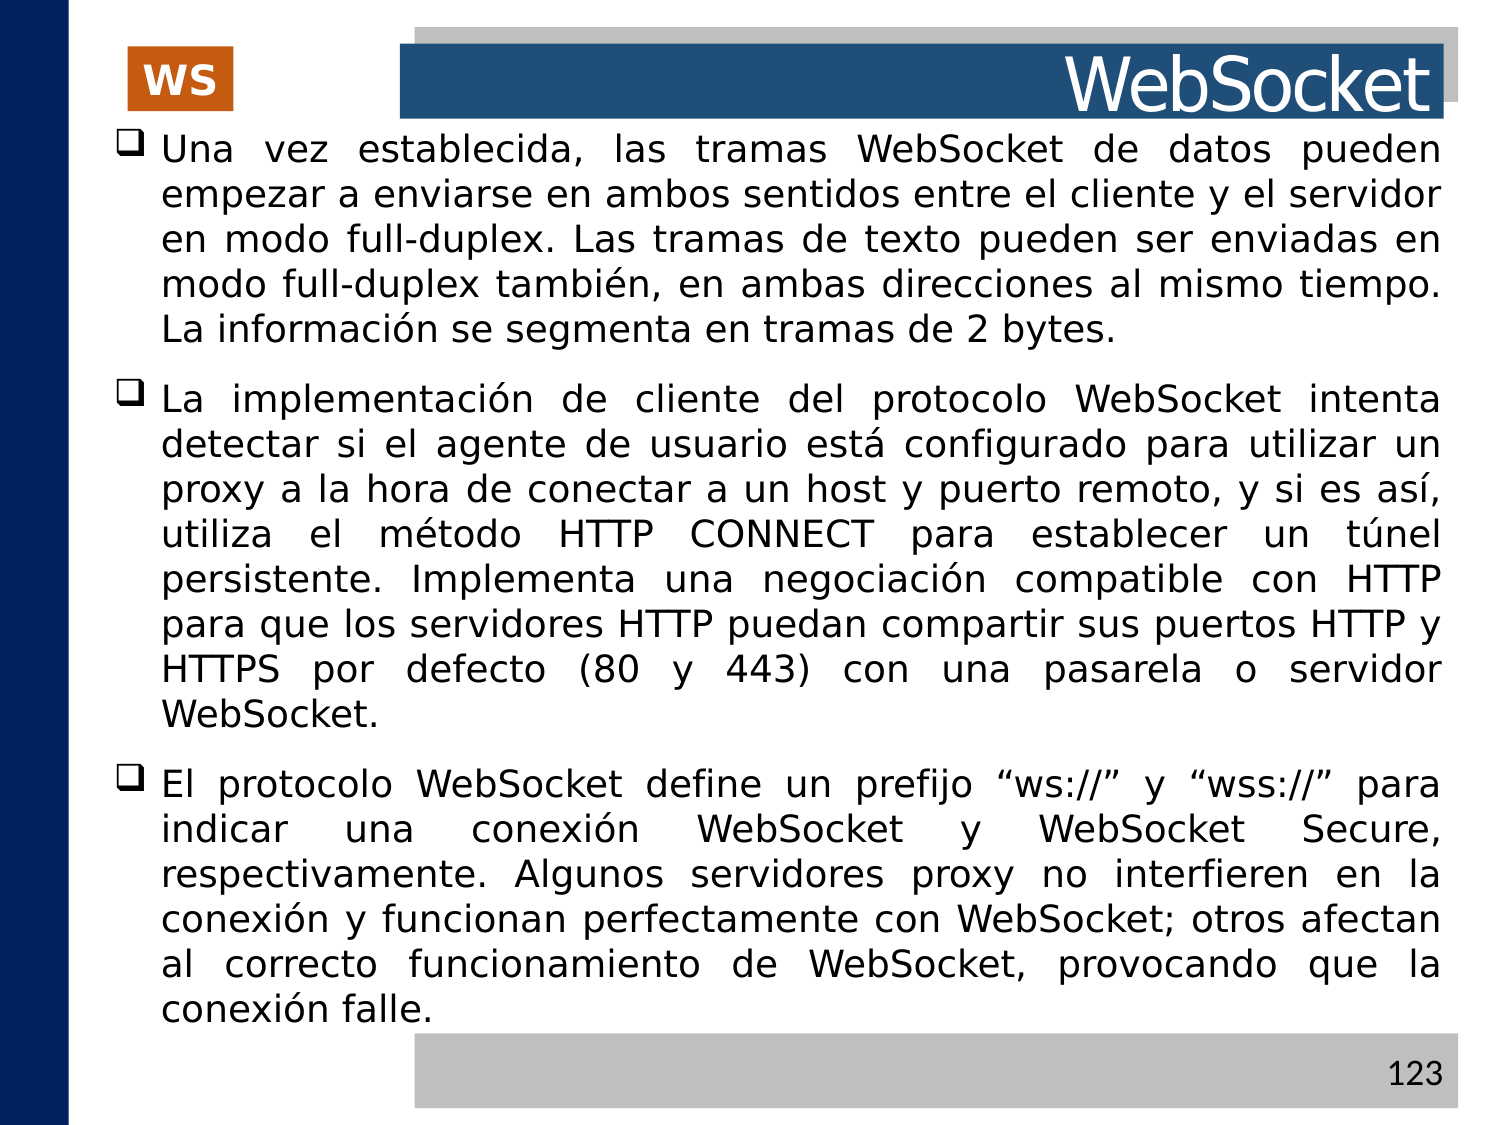

WebSocket
WS
Una vez establecida, las tramas WebSocket de datos pueden empezar a enviarse en ambos sentidos entre el cliente y el servidor en modo full-duplex. Las tramas de texto pueden ser enviadas en modo full-duplex también, en ambas direcciones al mismo tiempo. La información se segmenta en tramas de 2 bytes.
La implementación de cliente del protocolo WebSocket intenta detectar si el agente de usuario está configurado para utilizar un proxy a la hora de conectar a un host y puerto remoto, y si es así, utiliza el método HTTP CONNECT para establecer un túnel persistente. Implementa una negociación compatible con HTTP para que los servidores HTTP puedan compartir sus puertos HTTP y HTTPS por defecto (80 y 443) con una pasarela o servidor WebSocket.
El protocolo WebSocket define un prefijo “ws://” y “wss://” para indicar una conexión WebSocket y WebSocket Secure, respectivamente. Algunos servidores proxy no interfieren en la conexión y funcionan perfectamente con WebSocket; otros afectan al correcto funcionamiento de WebSocket, provocando que la conexión falle.
123